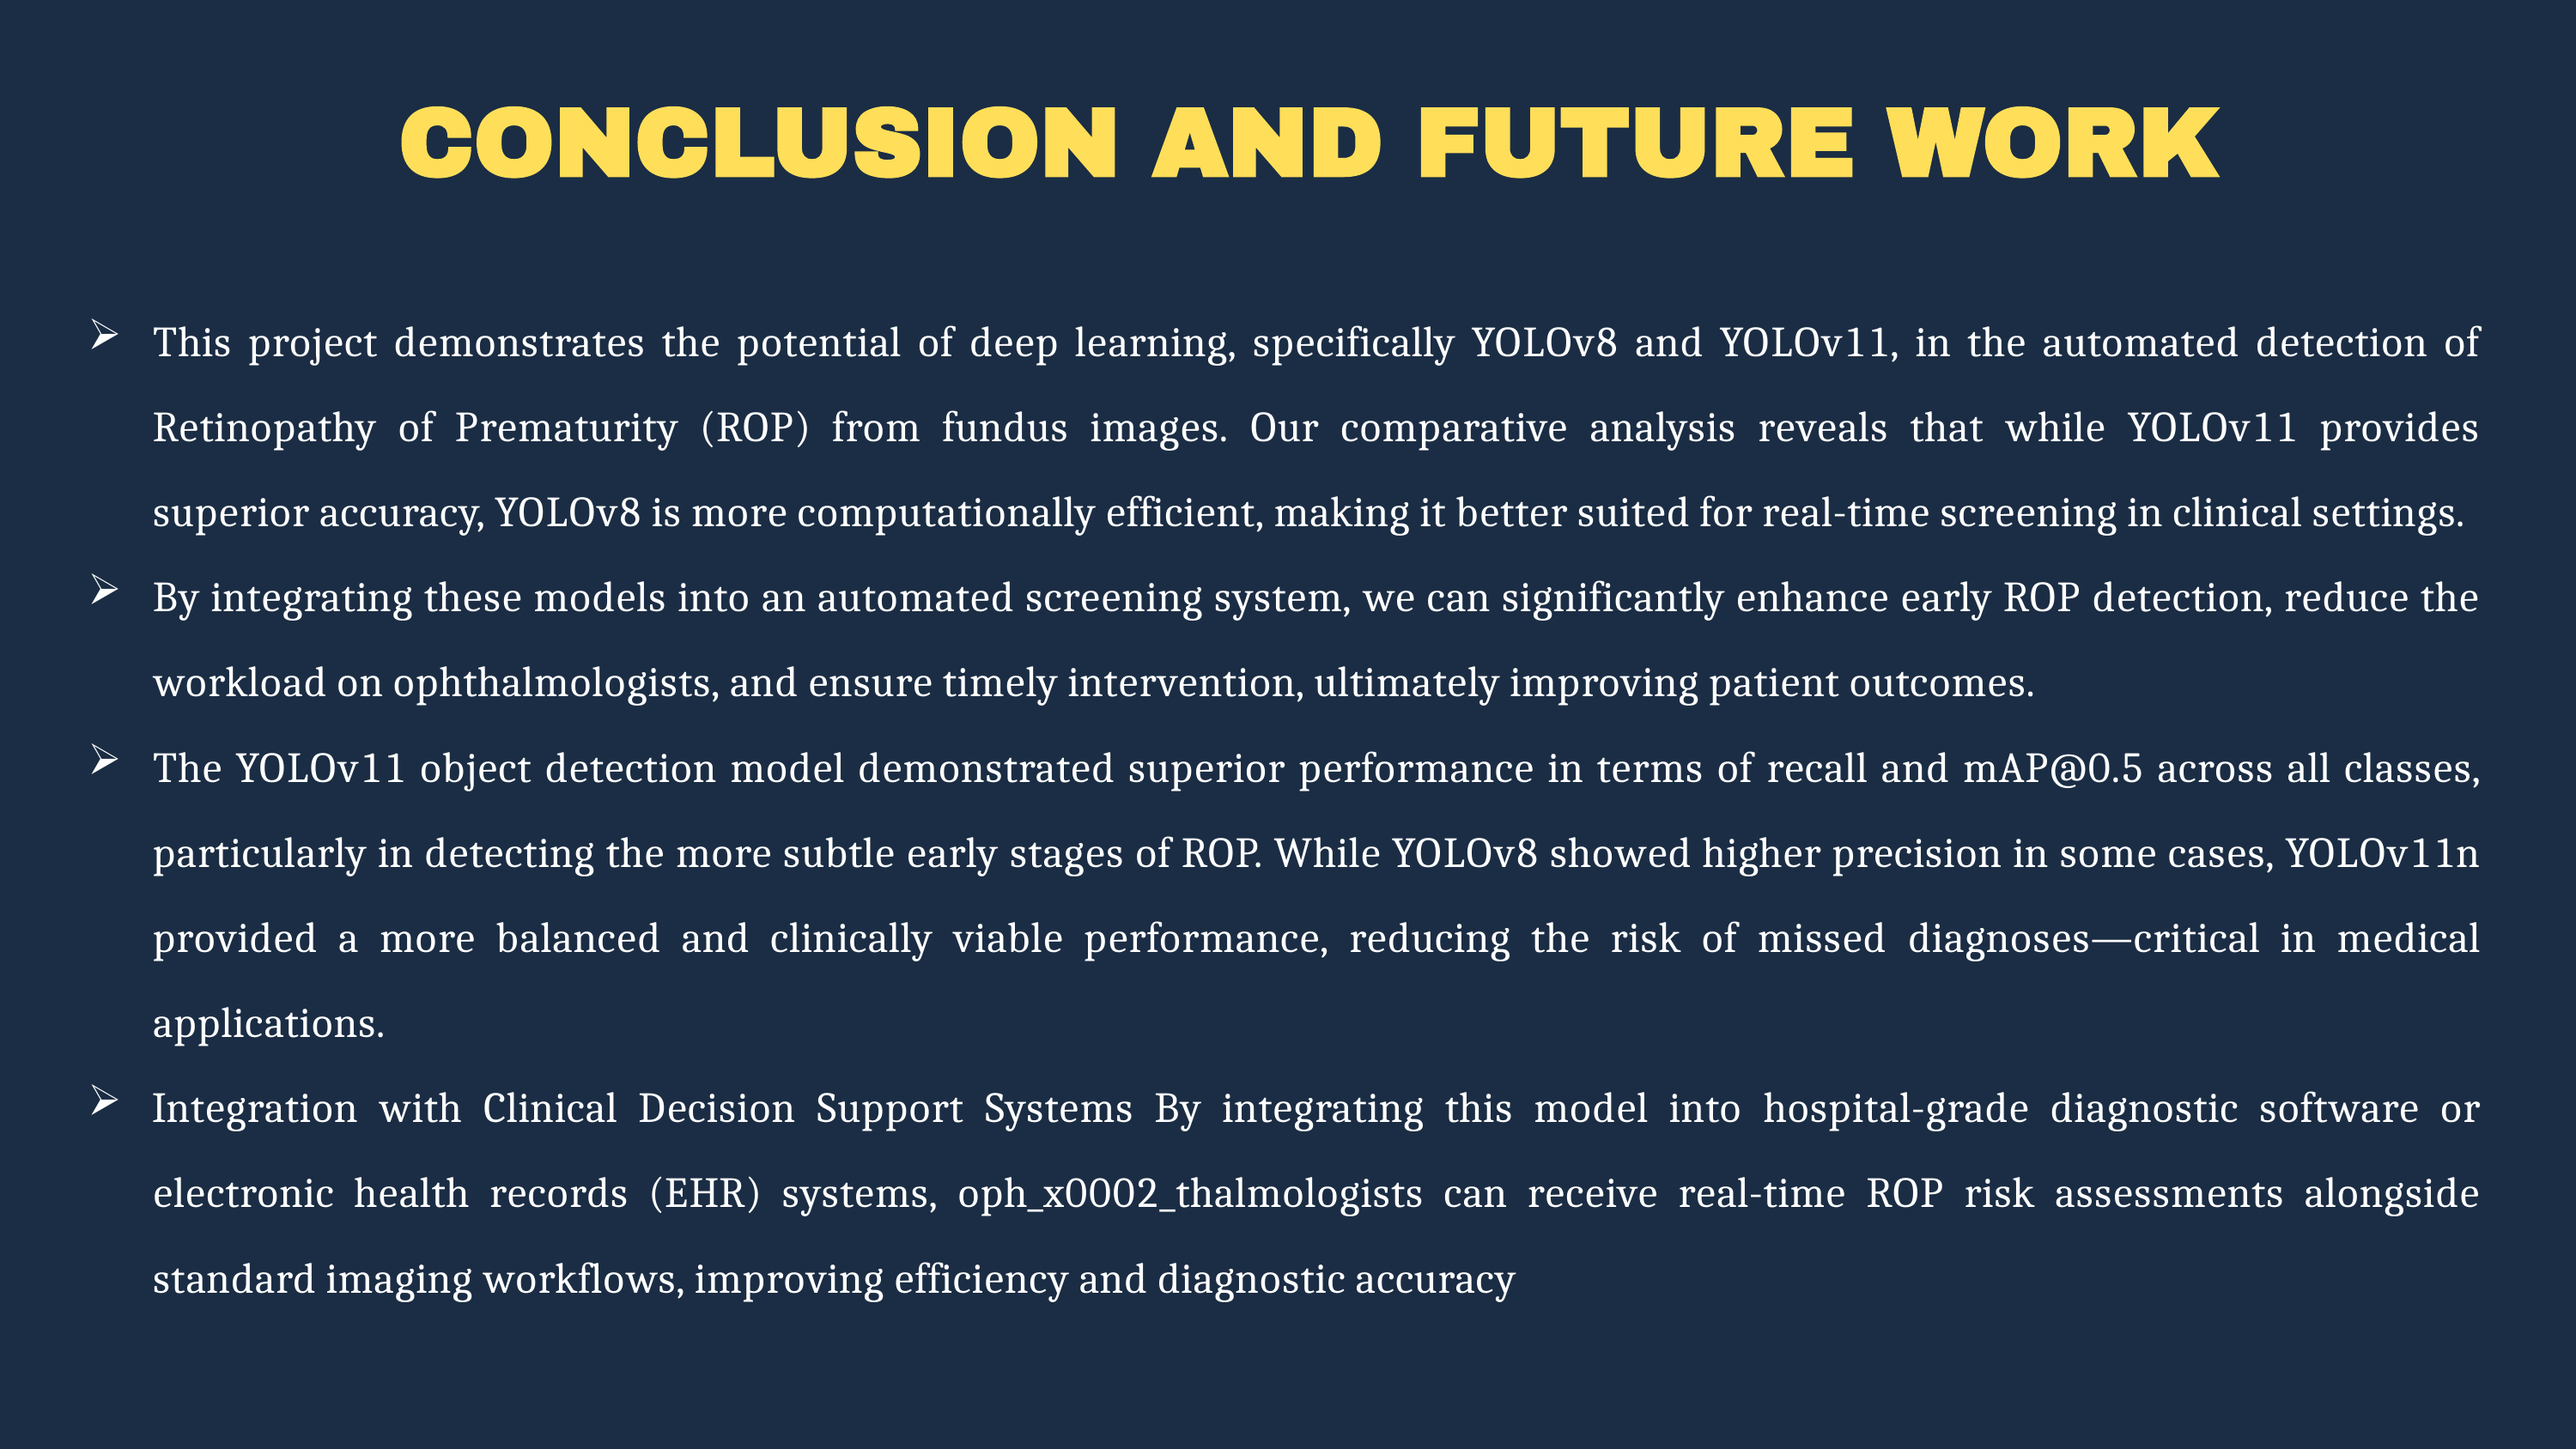

CONCLUSION AND FUTURE WORK

This project demonstrates the potential of deep learning, specifically YOLOv8 and YOLOv11, in the automated detection of Retinopathy of Prematurity (ROP) from fundus images. Our comparative analysis reveals that while YOLOv11 provides superior accuracy, YOLOv8 is more computationally efficient, making it better suited for real-time screening in clinical settings.
By integrating these models into an automated screening system, we can significantly enhance early ROP detection, reduce the workload on ophthalmologists, and ensure timely intervention, ultimately improving patient outcomes.
The YOLOv11 object detection model demonstrated superior performance in terms of recall and mAP@0.5 across all classes, particularly in detecting the more subtle early stages of ROP. While YOLOv8 showed higher precision in some cases, YOLOv11n provided a more balanced and clinically viable performance, reducing the risk of missed diagnoses—critical in medical applications.
Integration with Clinical Decision Support Systems By integrating this model into hospital-grade diagnostic software or electronic health records (EHR) systems, oph_x0002_thalmologists can receive real-time ROP risk assessments alongside standard imaging workflows, improving efficiency and diagnostic accuracy